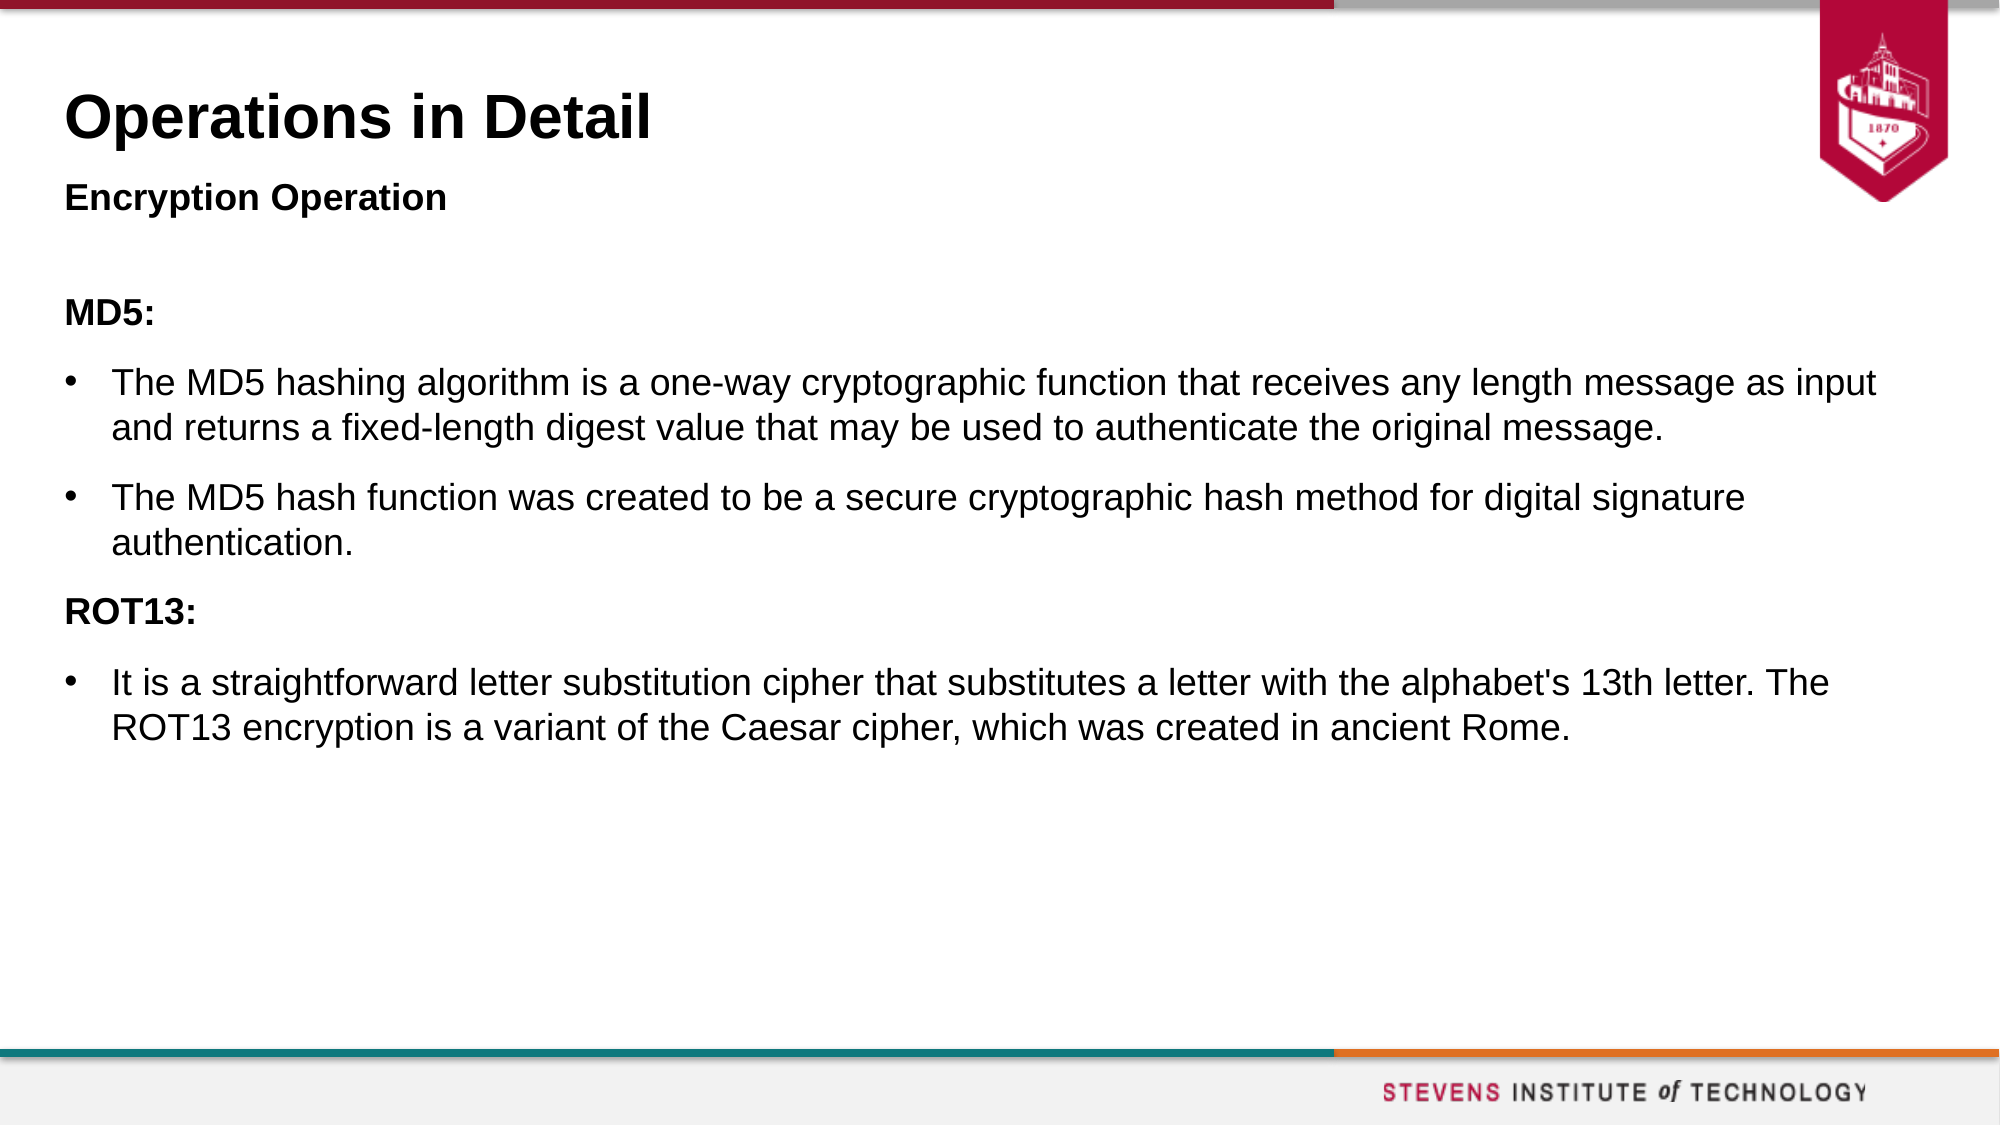

# Operations in Detail
Encryption Operation
MD5:
The MD5 hashing algorithm is a one-way cryptographic function that receives any length message as input and returns a fixed-length digest value that may be used to authenticate the original message.
The MD5 hash function was created to be a secure cryptographic hash method for digital signature authentication.
ROT13:
It is a straightforward letter substitution cipher that substitutes a letter with the alphabet's 13th letter. The ROT13 encryption is a variant of the Caesar cipher, which was created in ancient Rome.
5